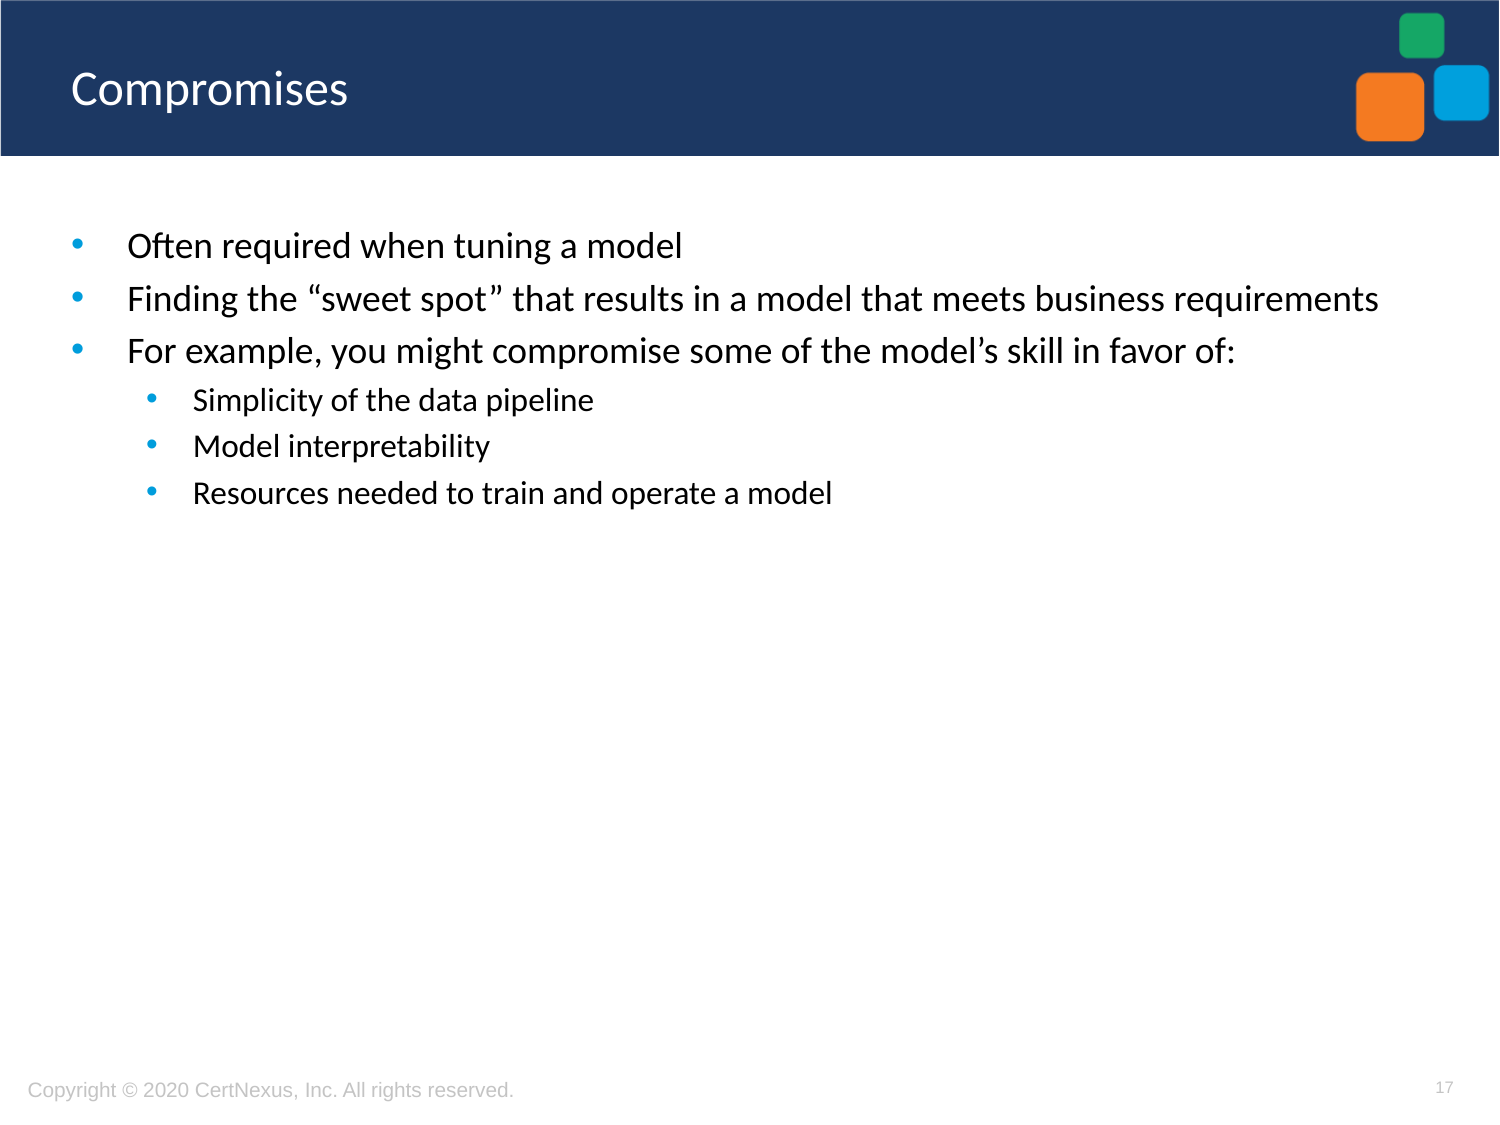

# Compromises
Often required when tuning a model
Finding the “sweet spot” that results in a model that meets business requirements
For example, you might compromise some of the model’s skill in favor of:
Simplicity of the data pipeline
Model interpretability
Resources needed to train and operate a model
17